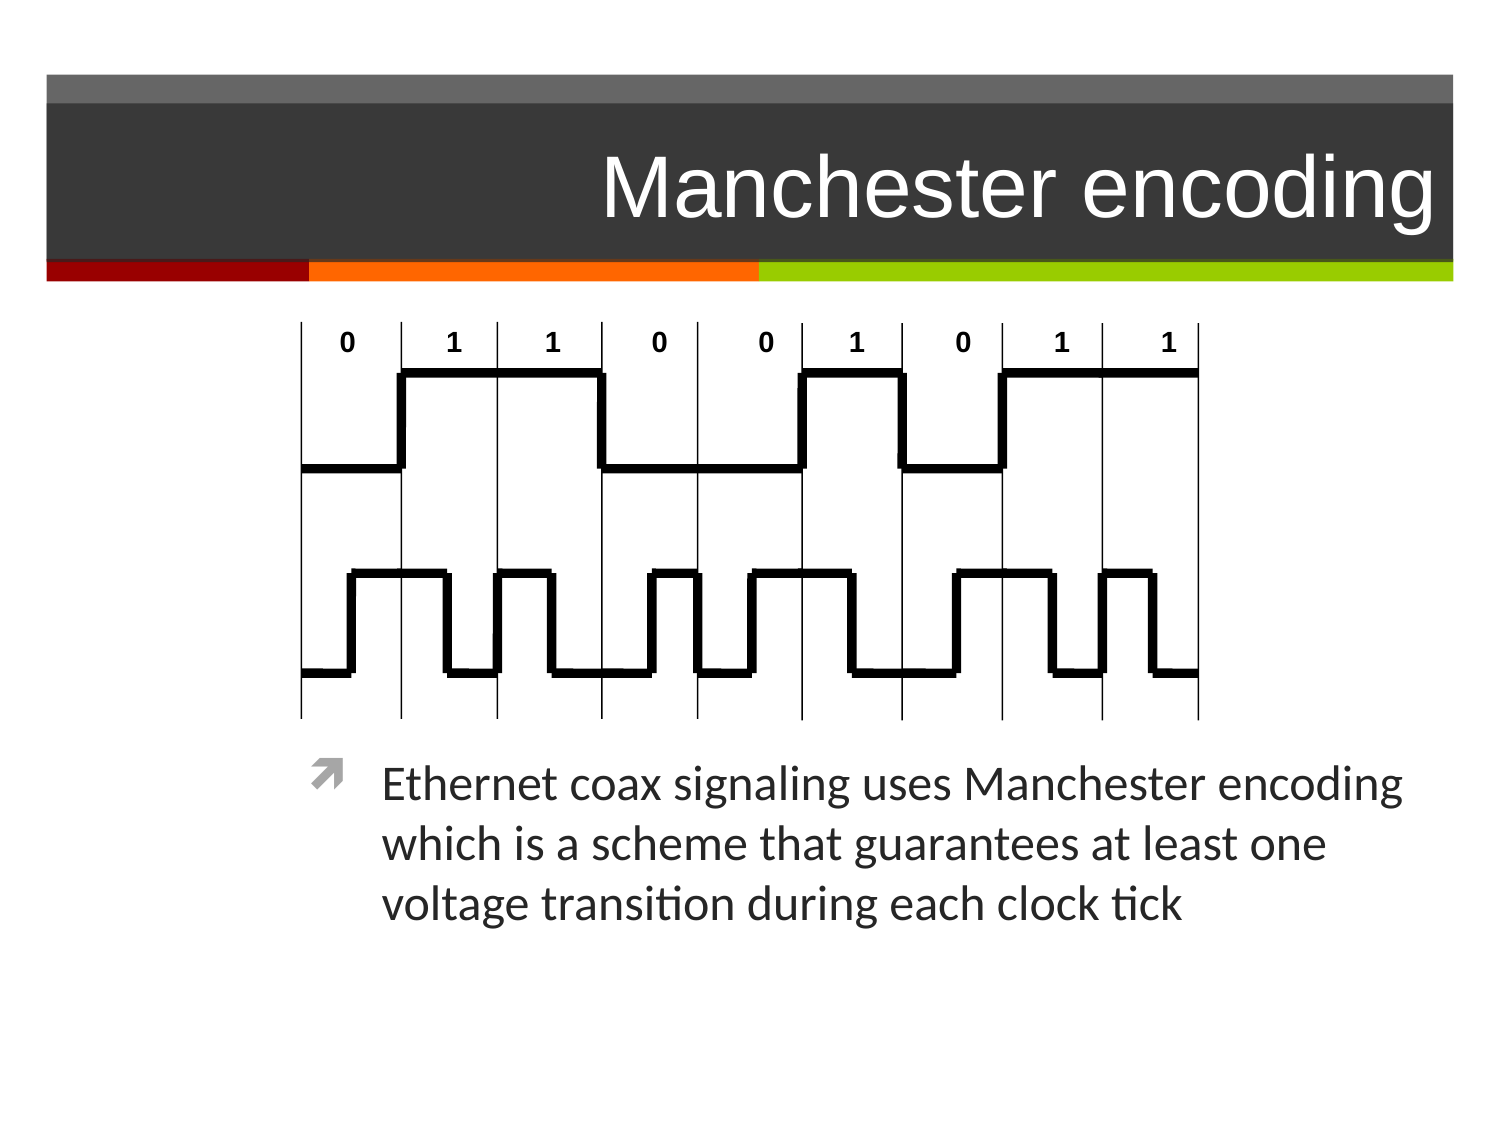

# Manchester encoding

0           1          1           0           0         1           0          1           1

Ethernet coax signaling uses Manchester encoding which is a scheme that guarantees at least one voltage transition during each clock tick